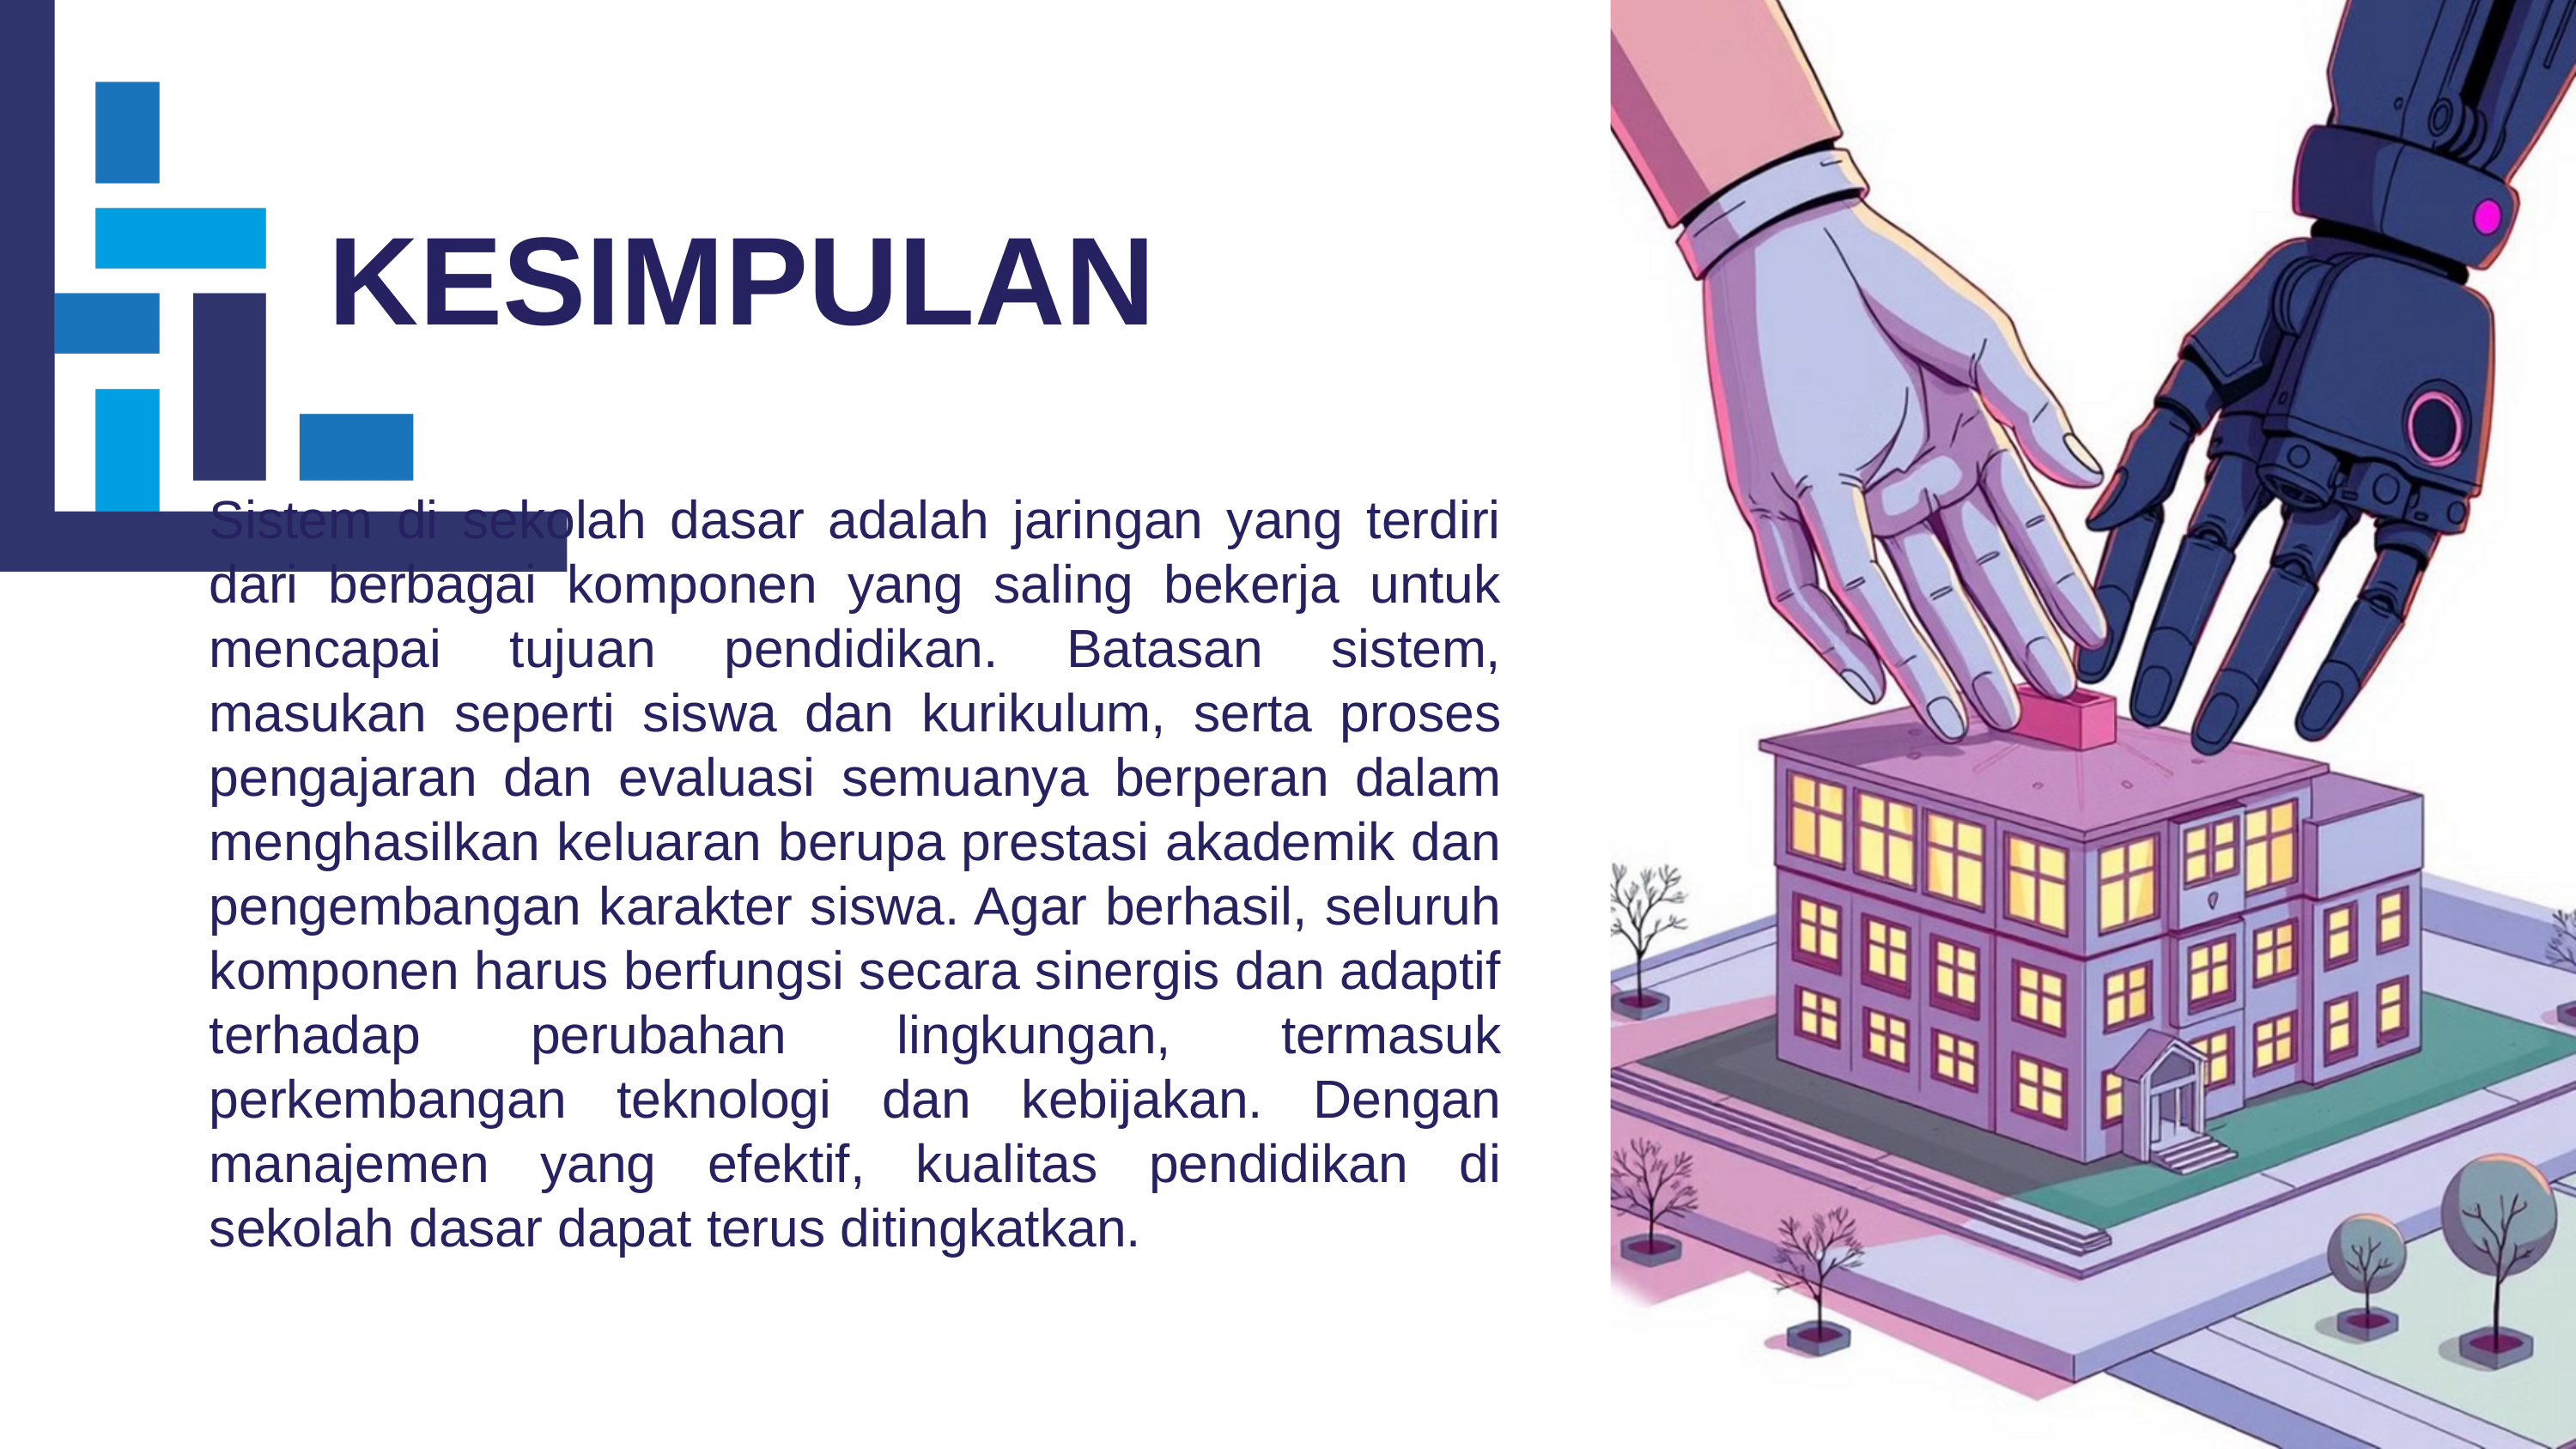

KESIMPULAN
Sistem di sekolah dasar adalah jaringan yang terdiri dari berbagai komponen yang saling bekerja untuk mencapai tujuan pendidikan. Batasan sistem, masukan seperti siswa dan kurikulum, serta proses pengajaran dan evaluasi semuanya berperan dalam menghasilkan keluaran berupa prestasi akademik dan pengembangan karakter siswa. Agar berhasil, seluruh komponen harus berfungsi secara sinergis dan adaptif terhadap perubahan lingkungan, termasuk perkembangan teknologi dan kebijakan. Dengan manajemen yang efektif, kualitas pendidikan di sekolah dasar dapat terus ditingkatkan.